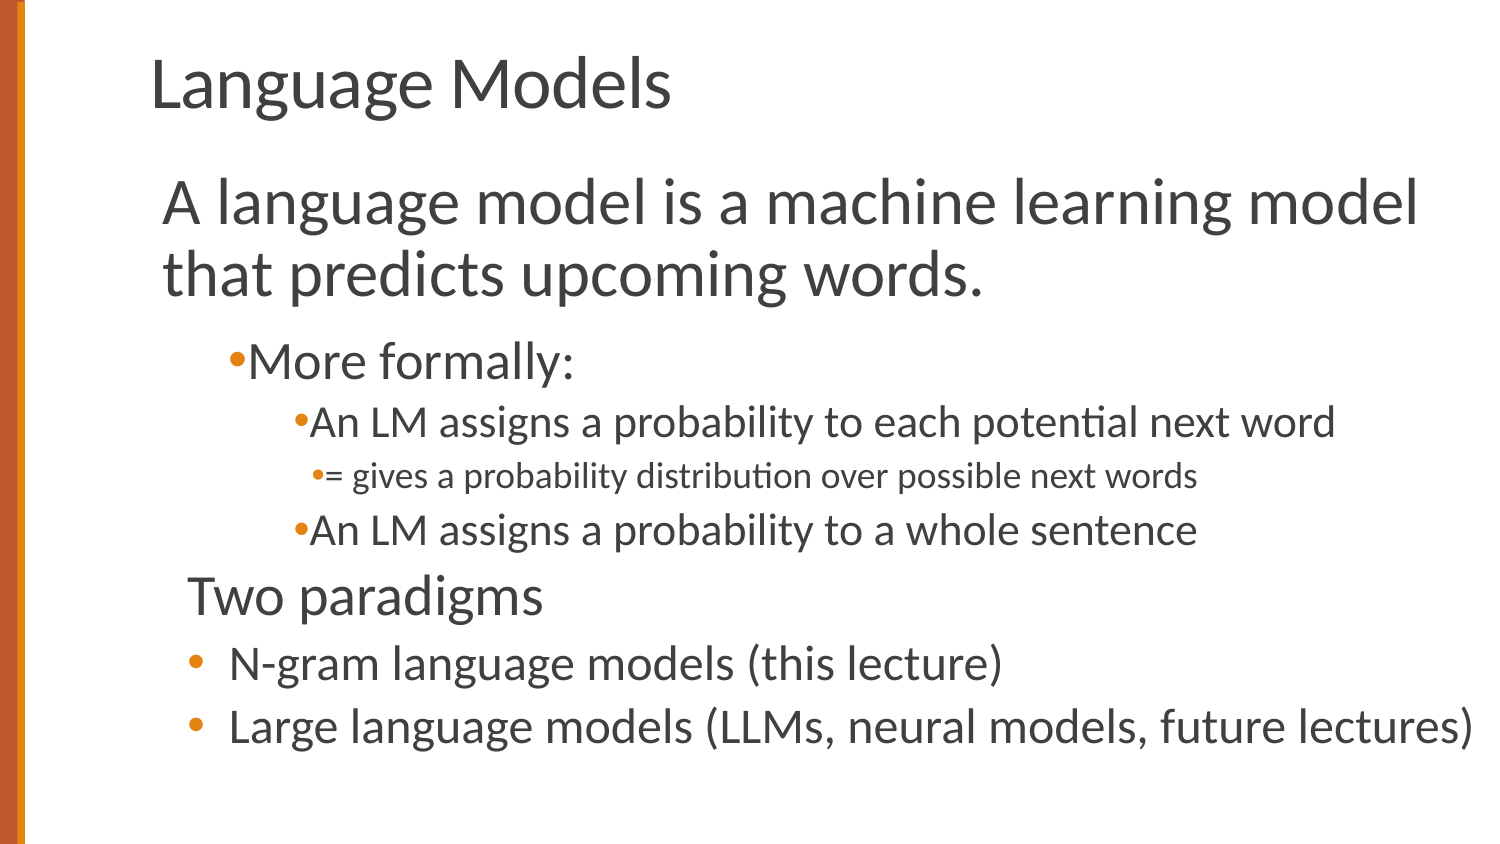

# Language Models
A language model is a machine learning model that predicts upcoming words.
More formally:
An LM assigns a probability to each potential next word
= gives a probability distribution over possible next words
An LM assigns a probability to a whole sentence
Two paradigms
N-gram language models (this lecture)
Large language models (LLMs, neural models, future lectures)